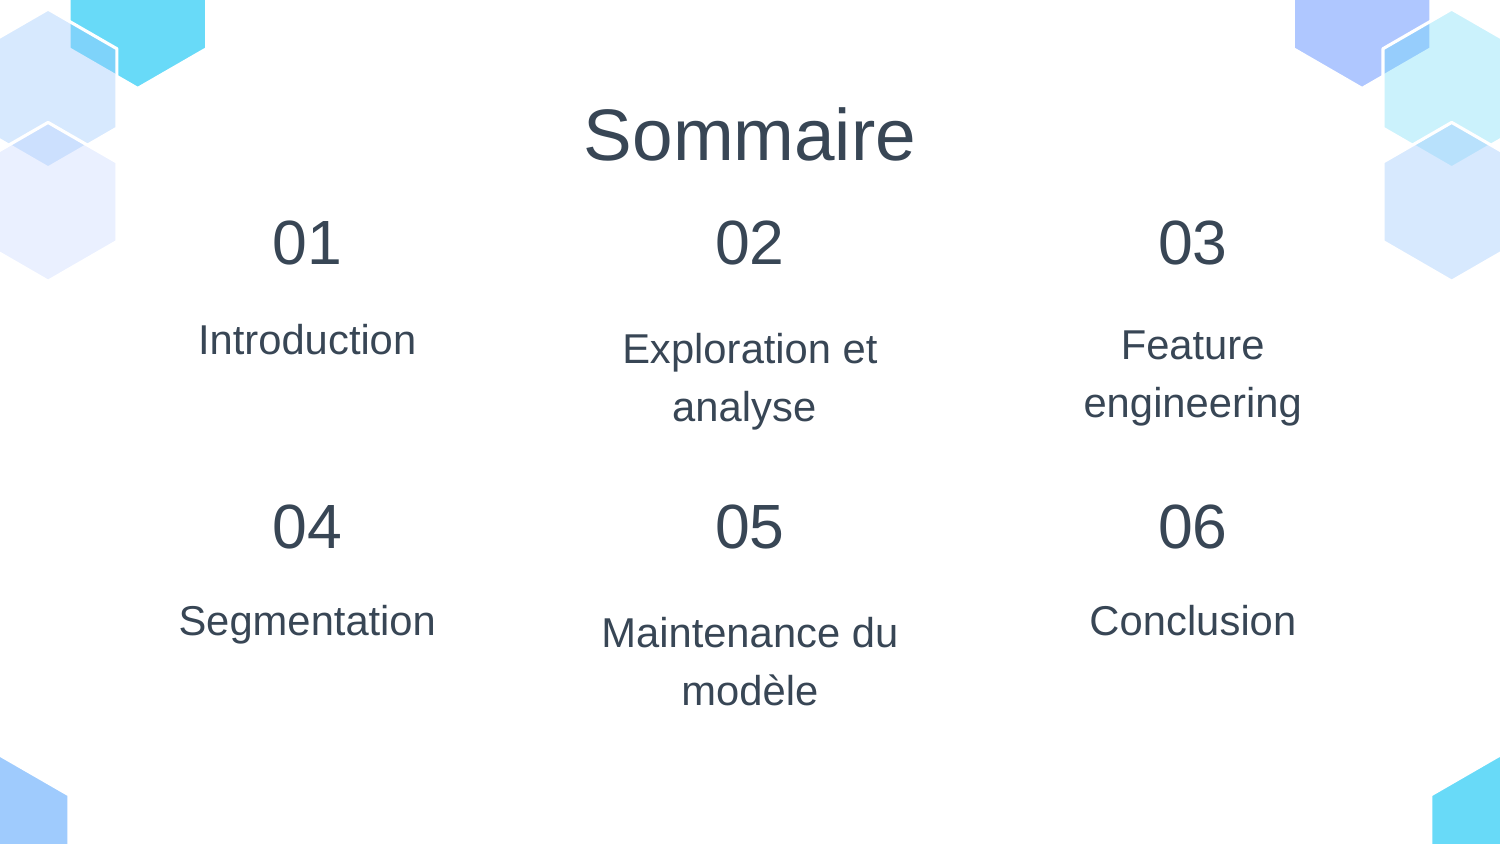

# Sommaire
01
02
03
Introduction
Feature engineering
Exploration et analyse
04
05
06
Segmentation
Conclusion
Maintenance du modèle